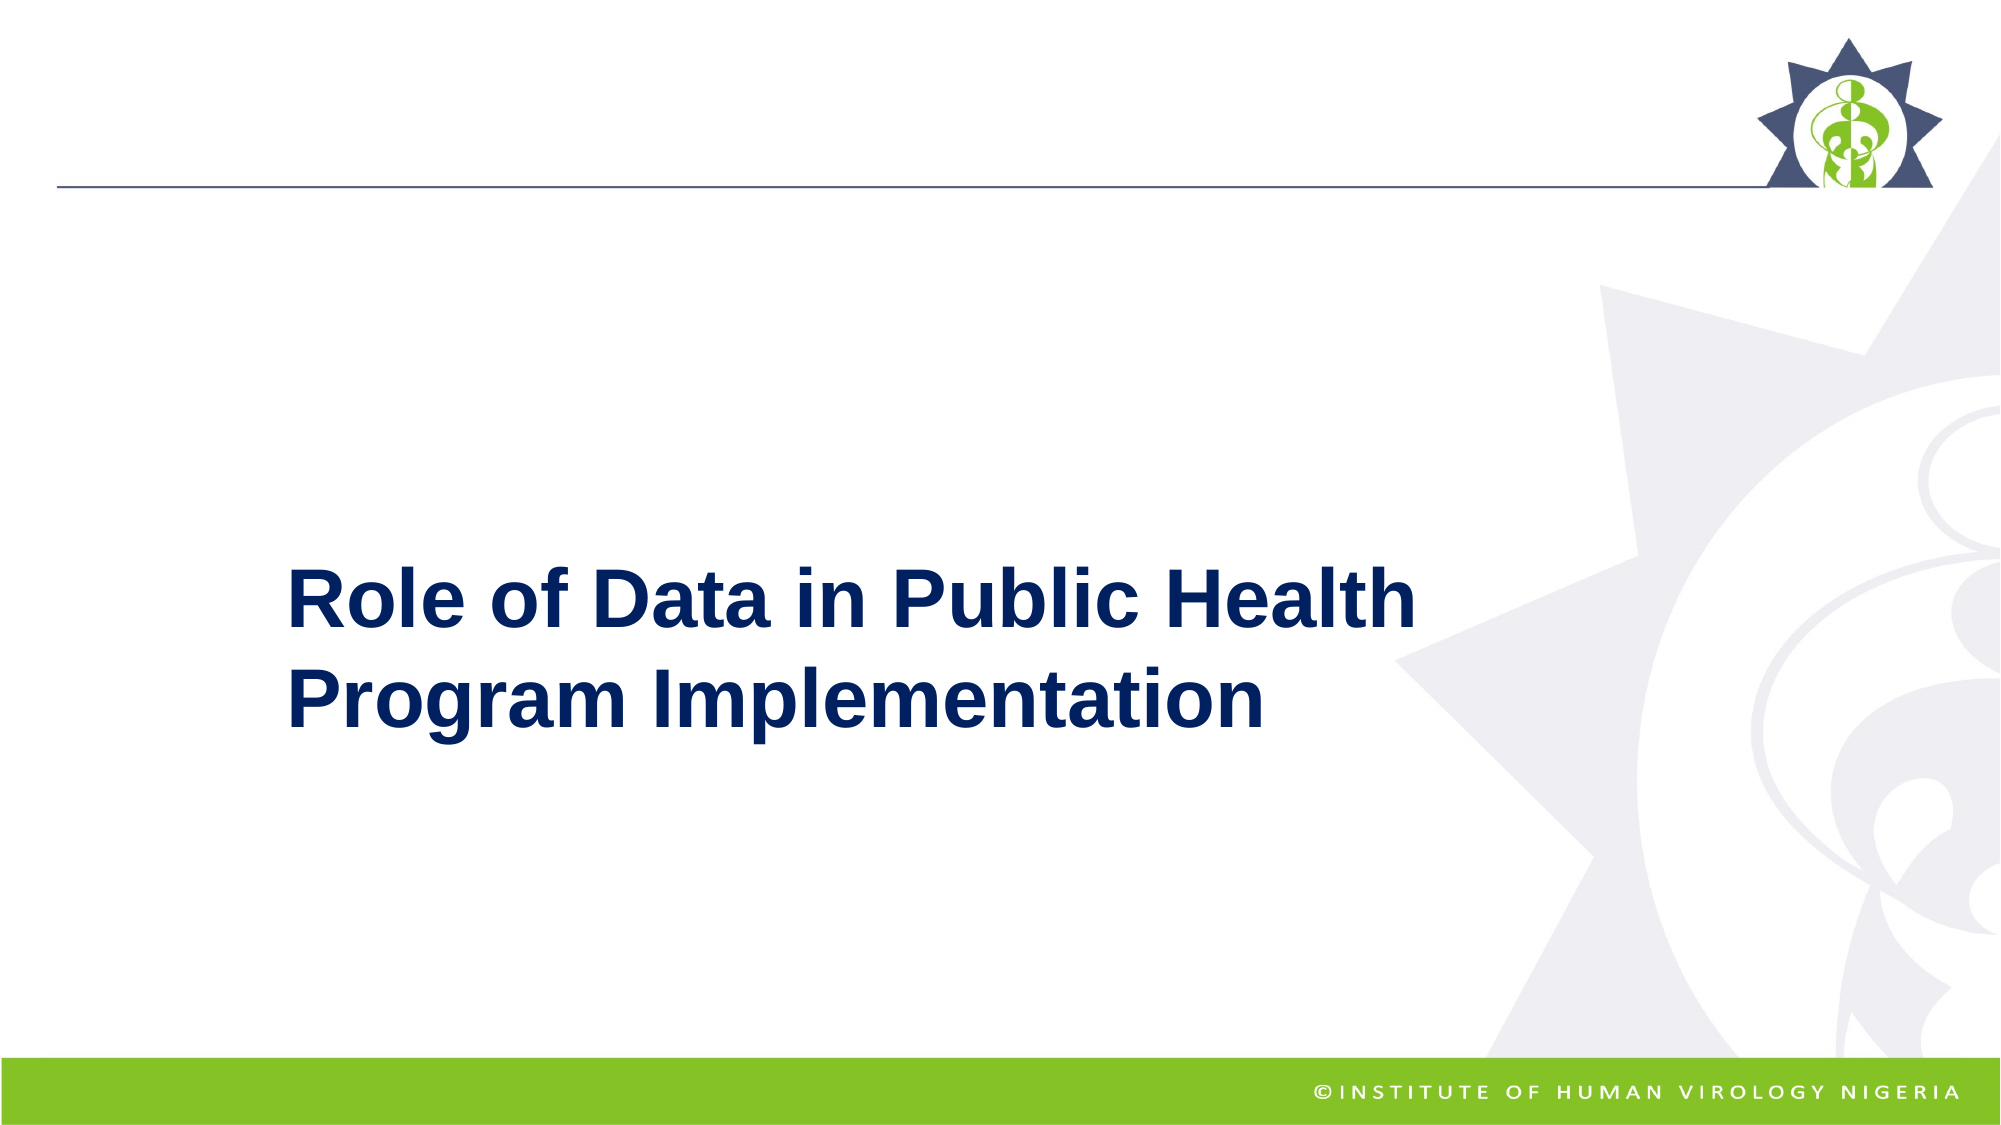

Role of Data in Public Health Program Implementation